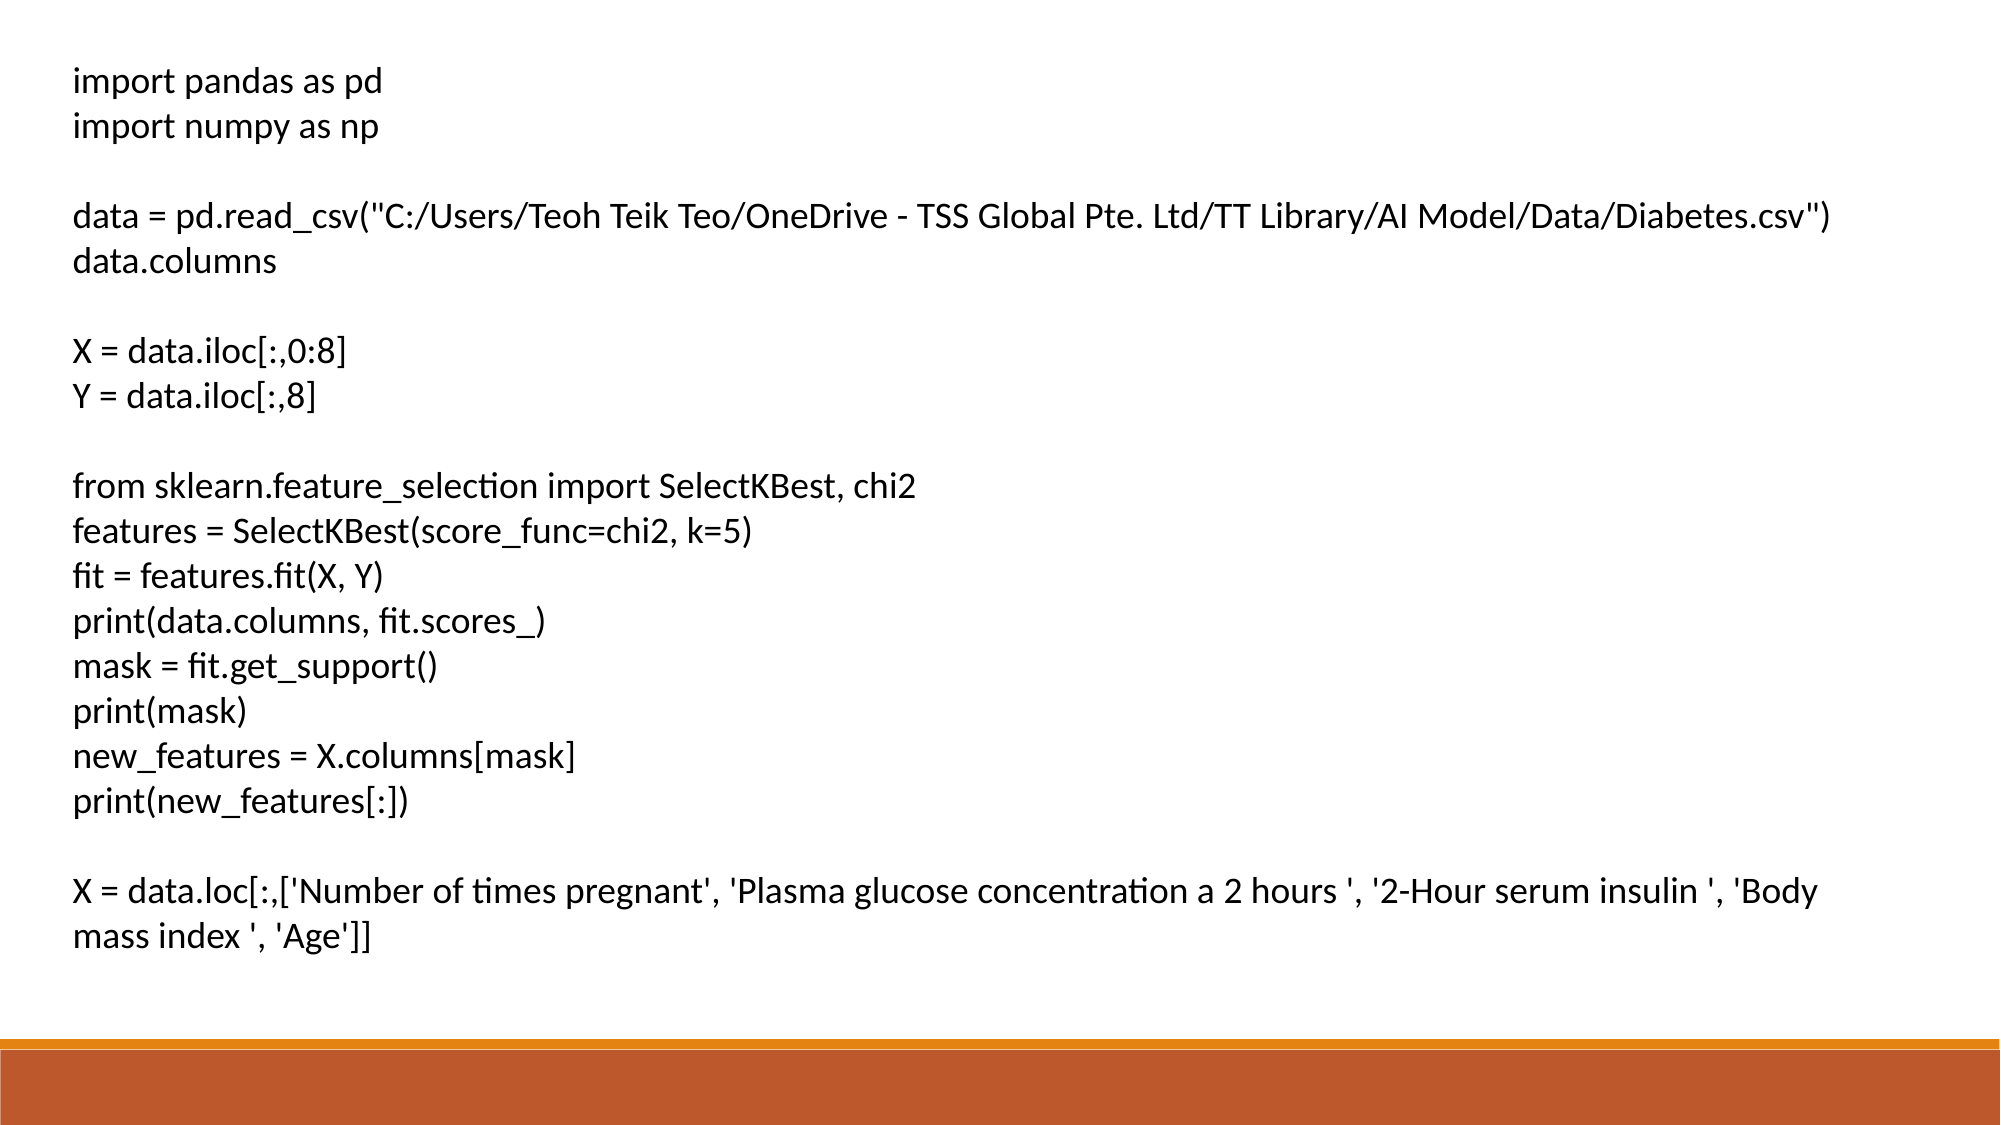

import pandas as pd
import numpy as np

data = pd.read_csv("C:/Users/Teoh Teik Teo/OneDrive - TSS Global Pte. Ltd/TT Library/AI Model/Data/Diabetes.csv")
data.columns

X = data.iloc[:,0:8]
Y = data.iloc[:,8]

from sklearn.feature_selection import SelectKBest, chi2
features = SelectKBest(score_func=chi2, k=5)
fit = features.fit(X, Y)
print(data.columns, fit.scores_)
mask = fit.get_support()
print(mask)
new_features = X.columns[mask]
print(new_features[:])

X = data.loc[:,['Number of times pregnant', 'Plasma glucose concentration a 2 hours ', '2-Hour serum insulin ', 'Body mass index ', 'Age']]